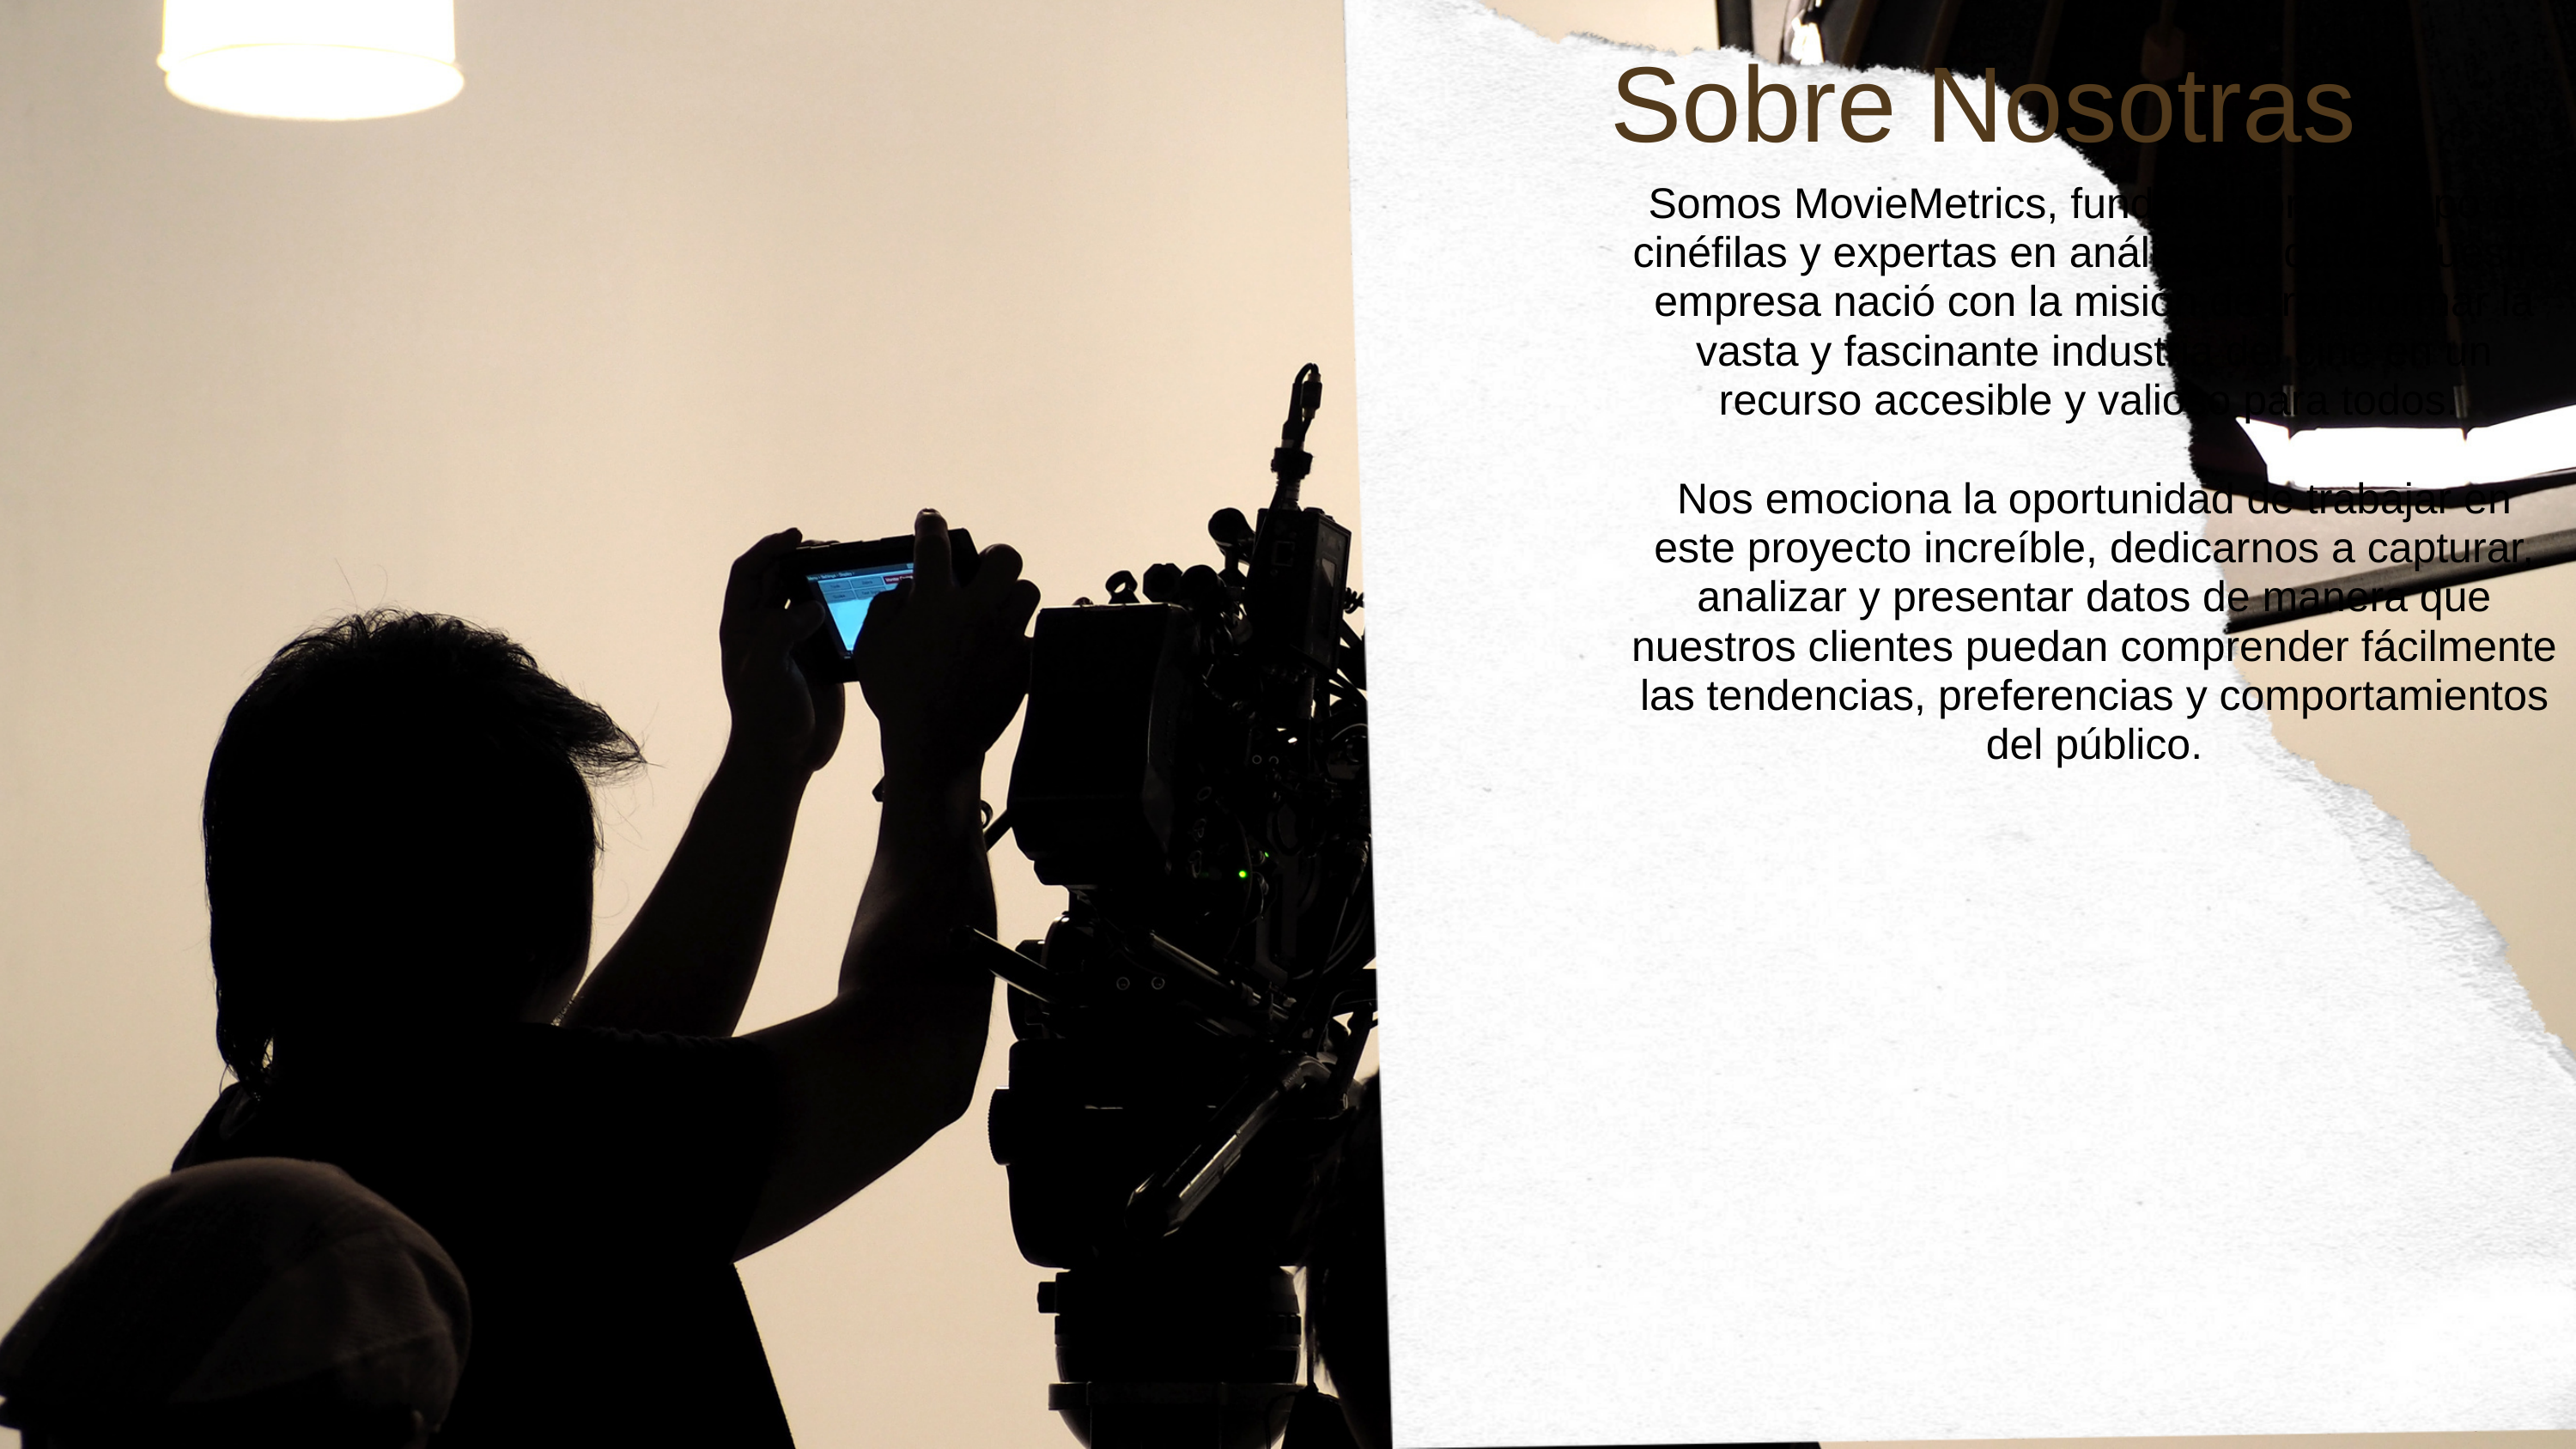

Sobre Nosotras

Somos MovieMetrics, fundada por un grupo de cinéfilas y expertas en análisis de datos, nuestra empresa nació con la misión de transformar la vasta y fascinante industria del cine en un recurso accesible y valioso para todos.

Nos emociona la oportunidad de trabajar en este proyecto increíble, dedicarnos a capturar, analizar y presentar datos de manera que nuestros clientes puedan comprender fácilmente las tendencias, preferencias y comportamientos del público.